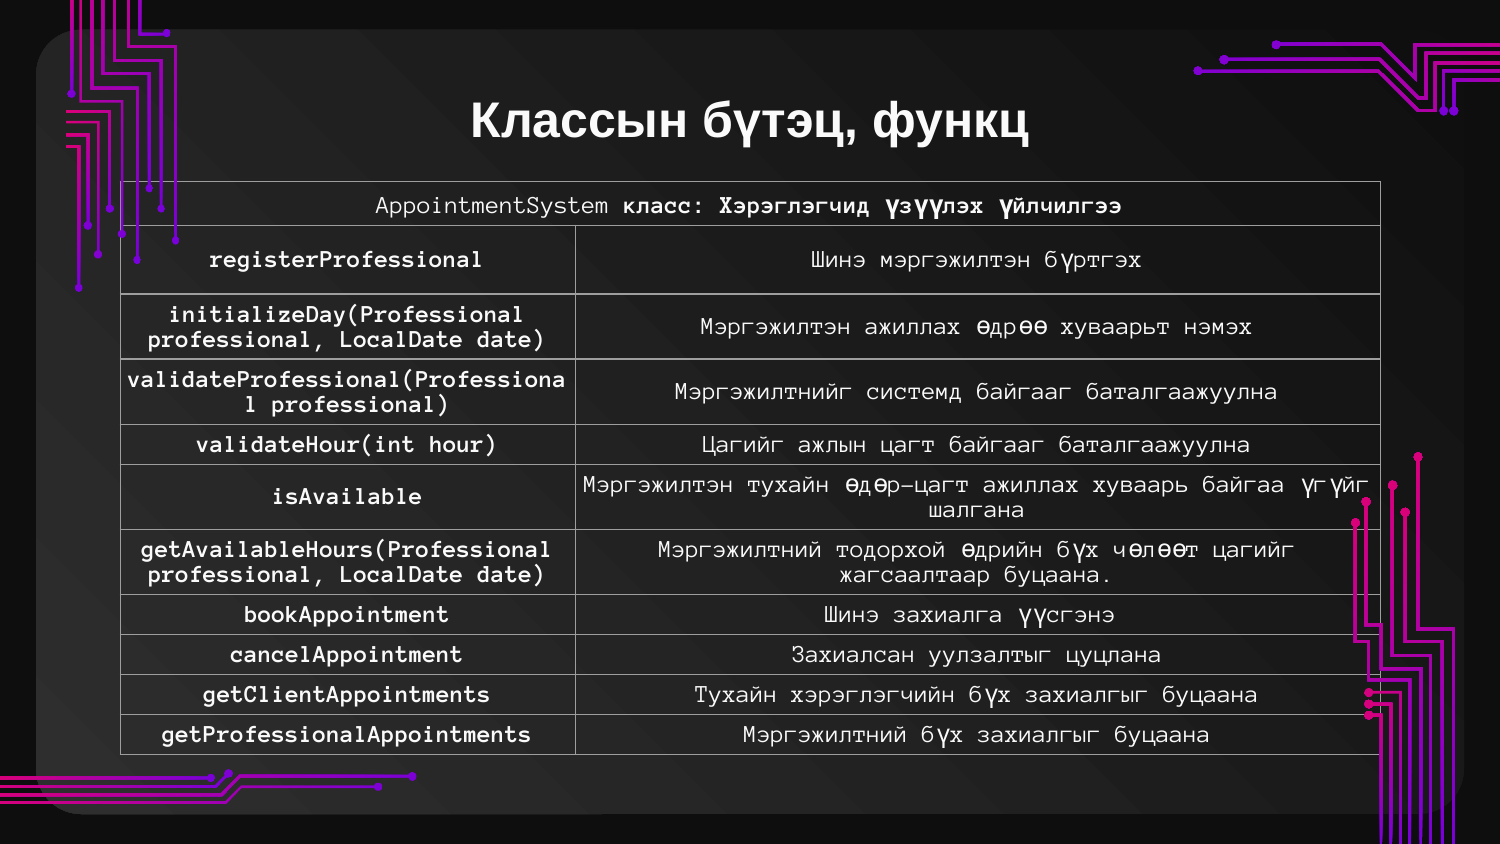

# Классын бүтэц, функц
| AppointmentSystem класс: Хэрэглэгчид үзүүлэх үйлчилгээ |  |
| --- | --- |
| registerProfessional | Шинэ мэргэжилтэн бүртгэх |
| initializeDay(Professional professional, LocalDate date) | Мэргэжилтэн ажиллах өдрөө хуваарьт нэмэх |
| validateProfessional(Professional professional) | Мэргэжилтнийг системд байгааг баталгаажуулна |
| validateHour(int hour) | Цагийг ажлын цагт байгааг баталгаажуулна |
| isAvailable | Мэргэжилтэн тухайн өдөр-цагт ажиллах хуваарь байгаа үгүйг шалгана |
| getAvailableHours(Professional professional, LocalDate date) | Мэргэжилтний тодорхой өдрийн бүх чөлөөт цагийг жагсаалтаар буцаана. |
| bookAppointment | Шинэ захиалга үүсгэнэ |
| cancelAppointment | Захиалсан уулзалтыг цуцлана |
| getClientAppointments | Тухайн хэрэглэгчийн бүх захиалгыг буцаана |
| getProfessionalAppointments | Мэргэжилтний бүх захиалгыг буцаана |